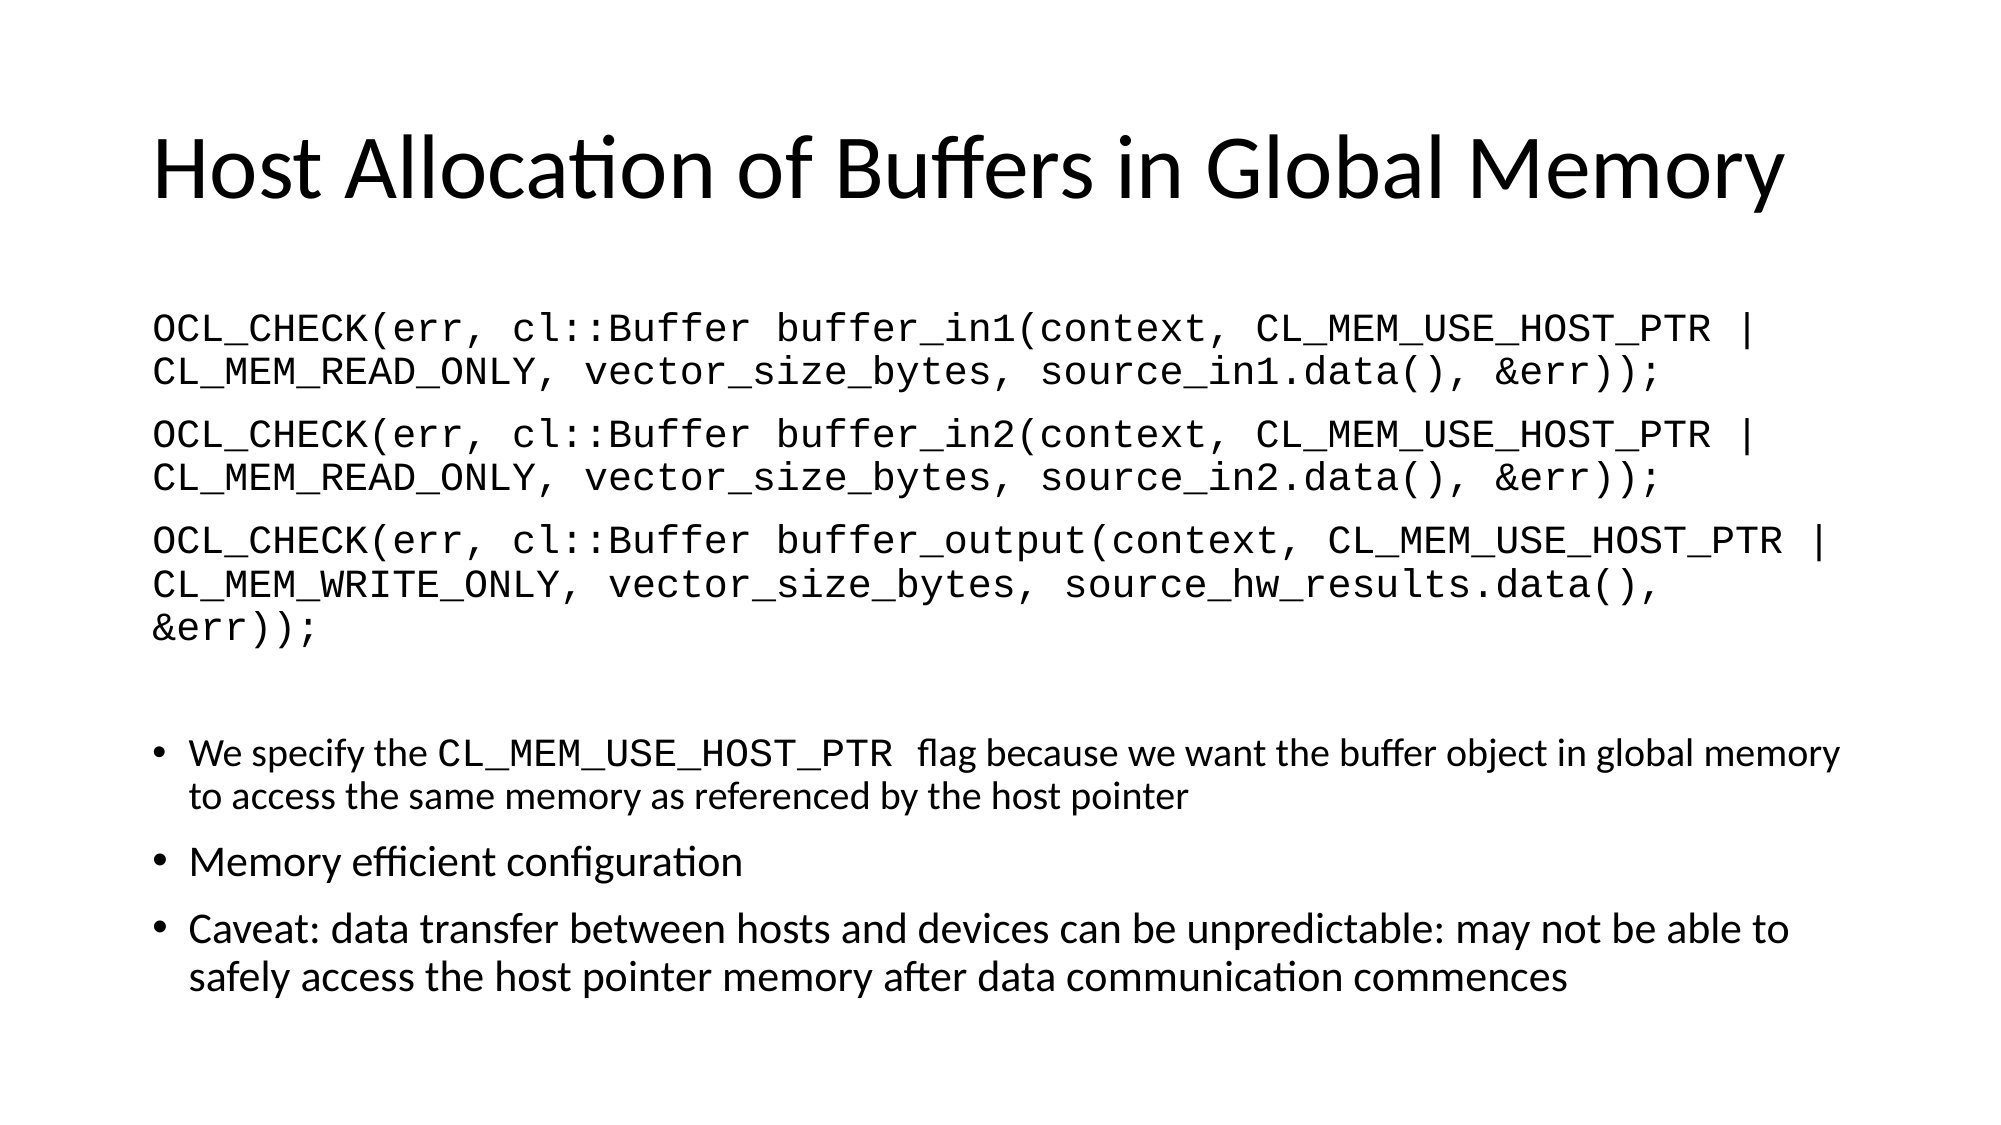

# Host Allocation of Buffers in Global Memory
OCL_CHECK(err, cl::Buffer buffer_in1(context, CL_MEM_USE_HOST_PTR | CL_MEM_READ_ONLY, vector_size_bytes, source_in1.data(), &err));
OCL_CHECK(err, cl::Buffer buffer_in2(context, CL_MEM_USE_HOST_PTR | CL_MEM_READ_ONLY, vector_size_bytes, source_in2.data(), &err));
OCL_CHECK(err, cl::Buffer buffer_output(context, CL_MEM_USE_HOST_PTR | CL_MEM_WRITE_ONLY, vector_size_bytes, source_hw_results.data(), &err));

We specify the CL_MEM_USE_HOST_PTR flag because we want the buffer object in global memory to access the same memory as referenced by the host pointer
Memory efficient configuration
Caveat: data transfer between hosts and devices can be unpredictable: may not be able to safely access the host pointer memory after data communication commences